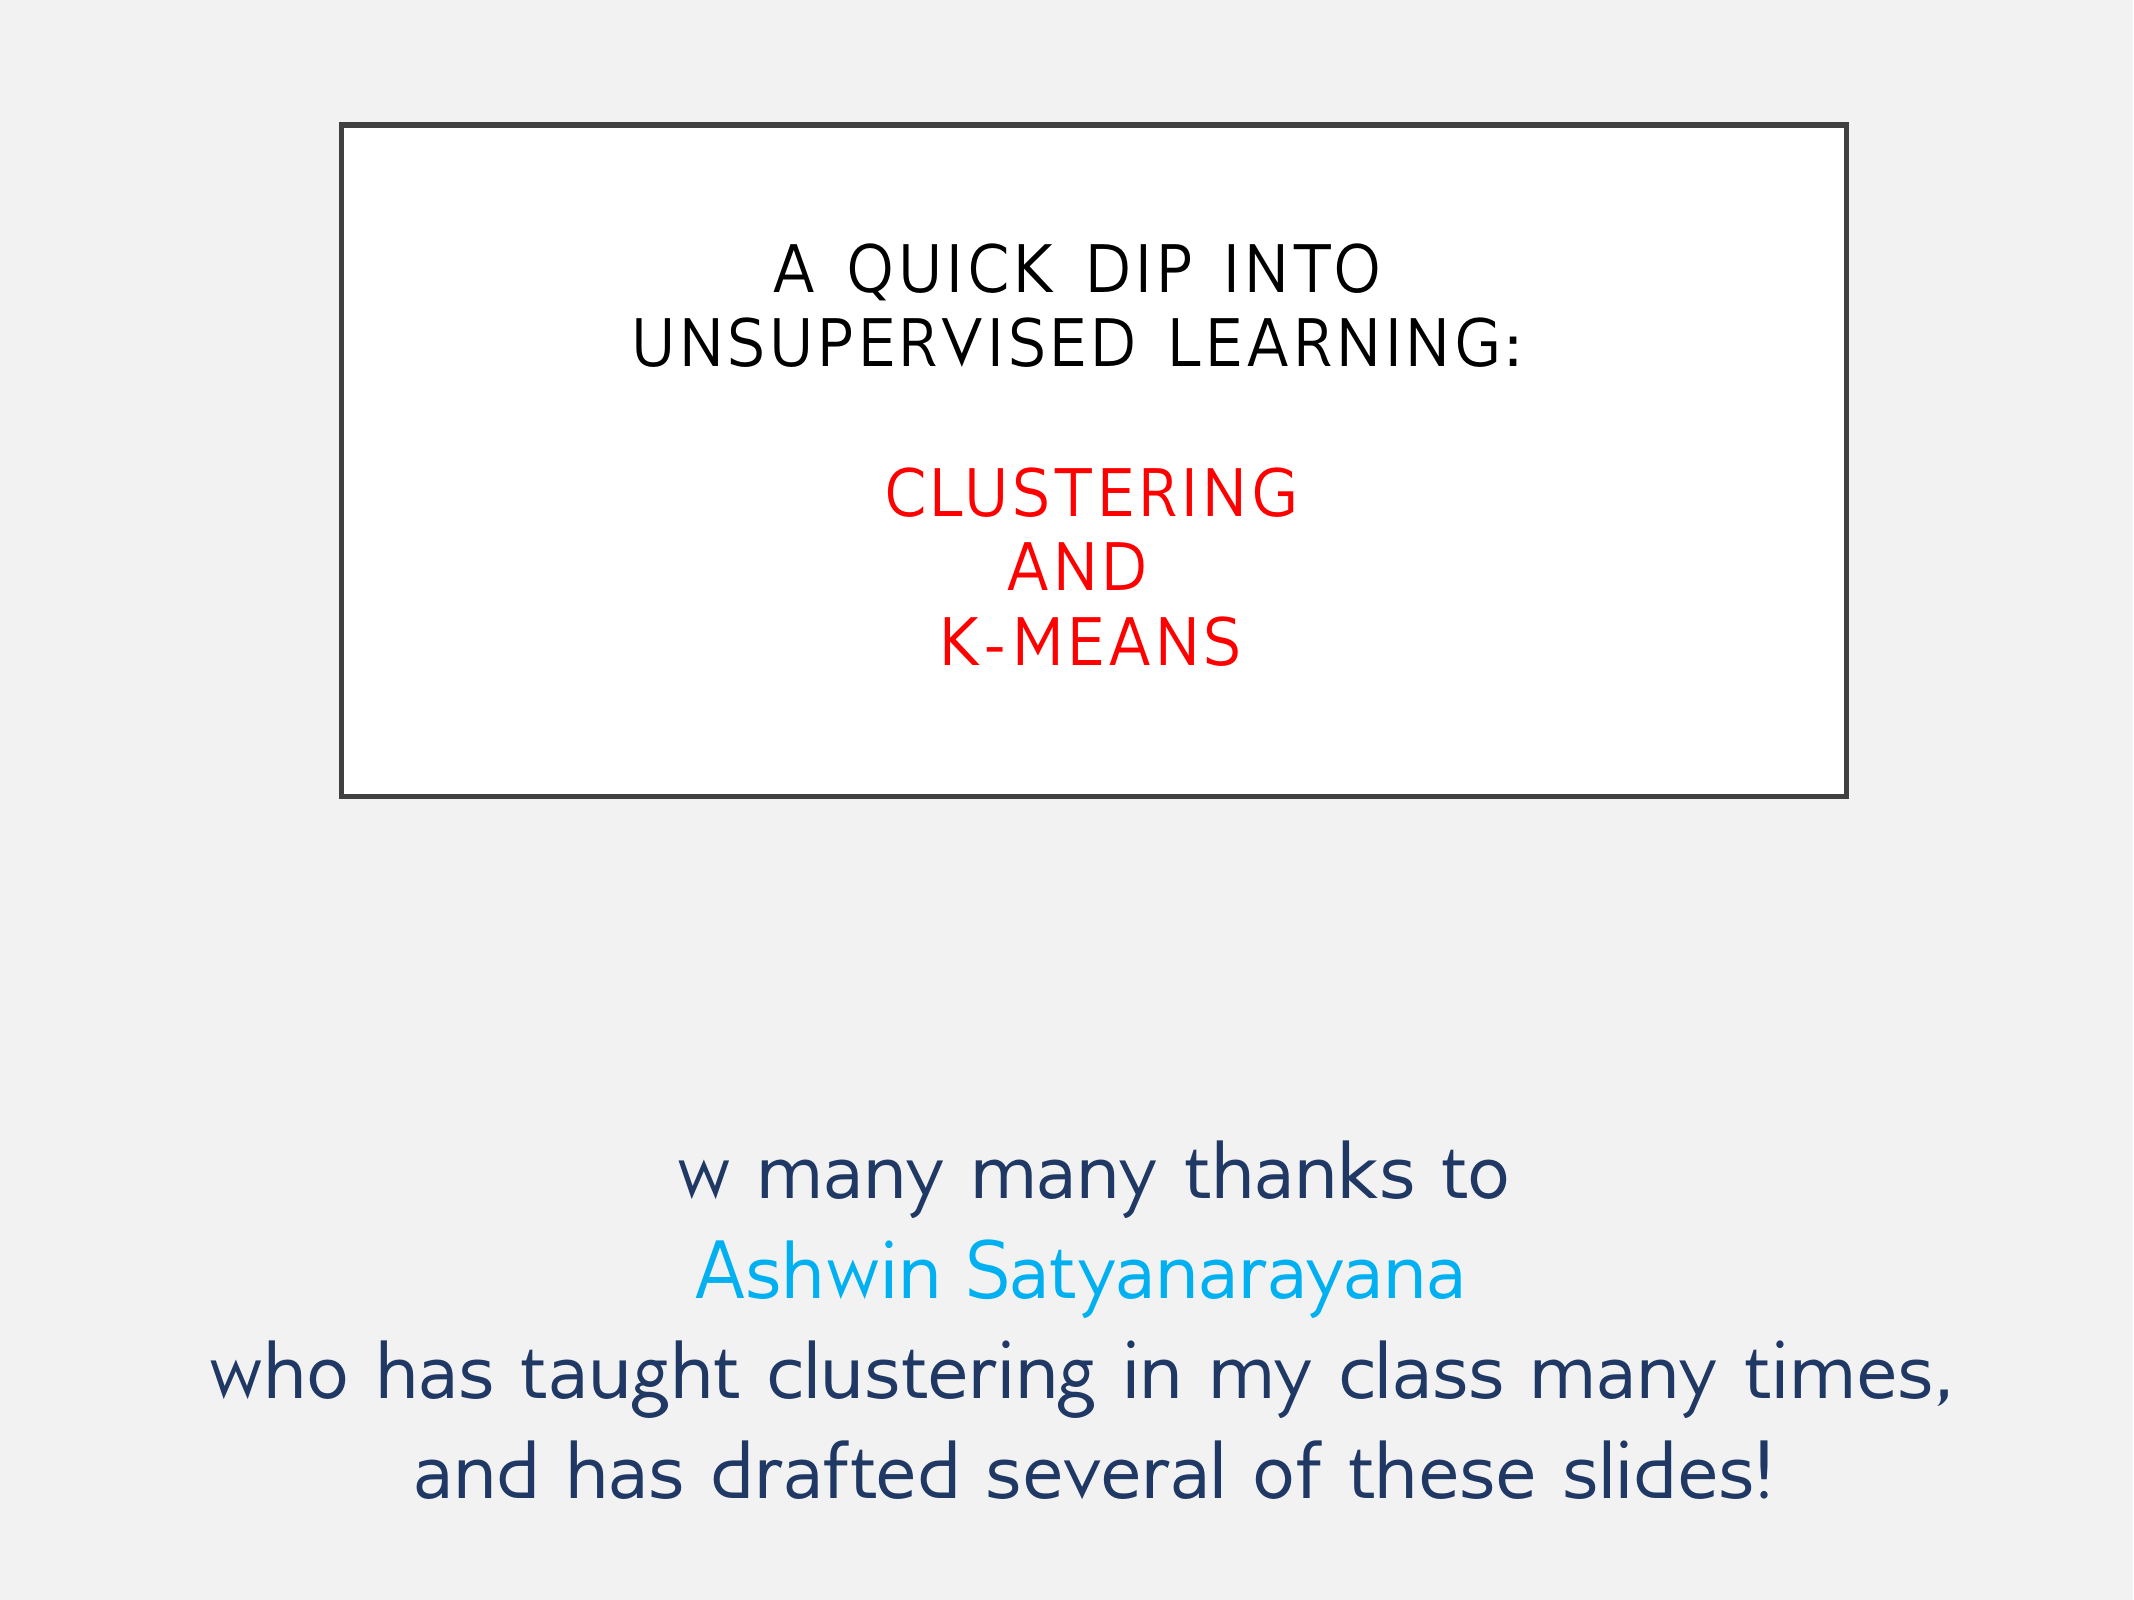

# a quick dip into unsupervised learning: Clustering and K-Means

w many many thanks to
Ashwin Satyanarayana
who has taught clustering in my class many times,
and has drafted several of these slides!